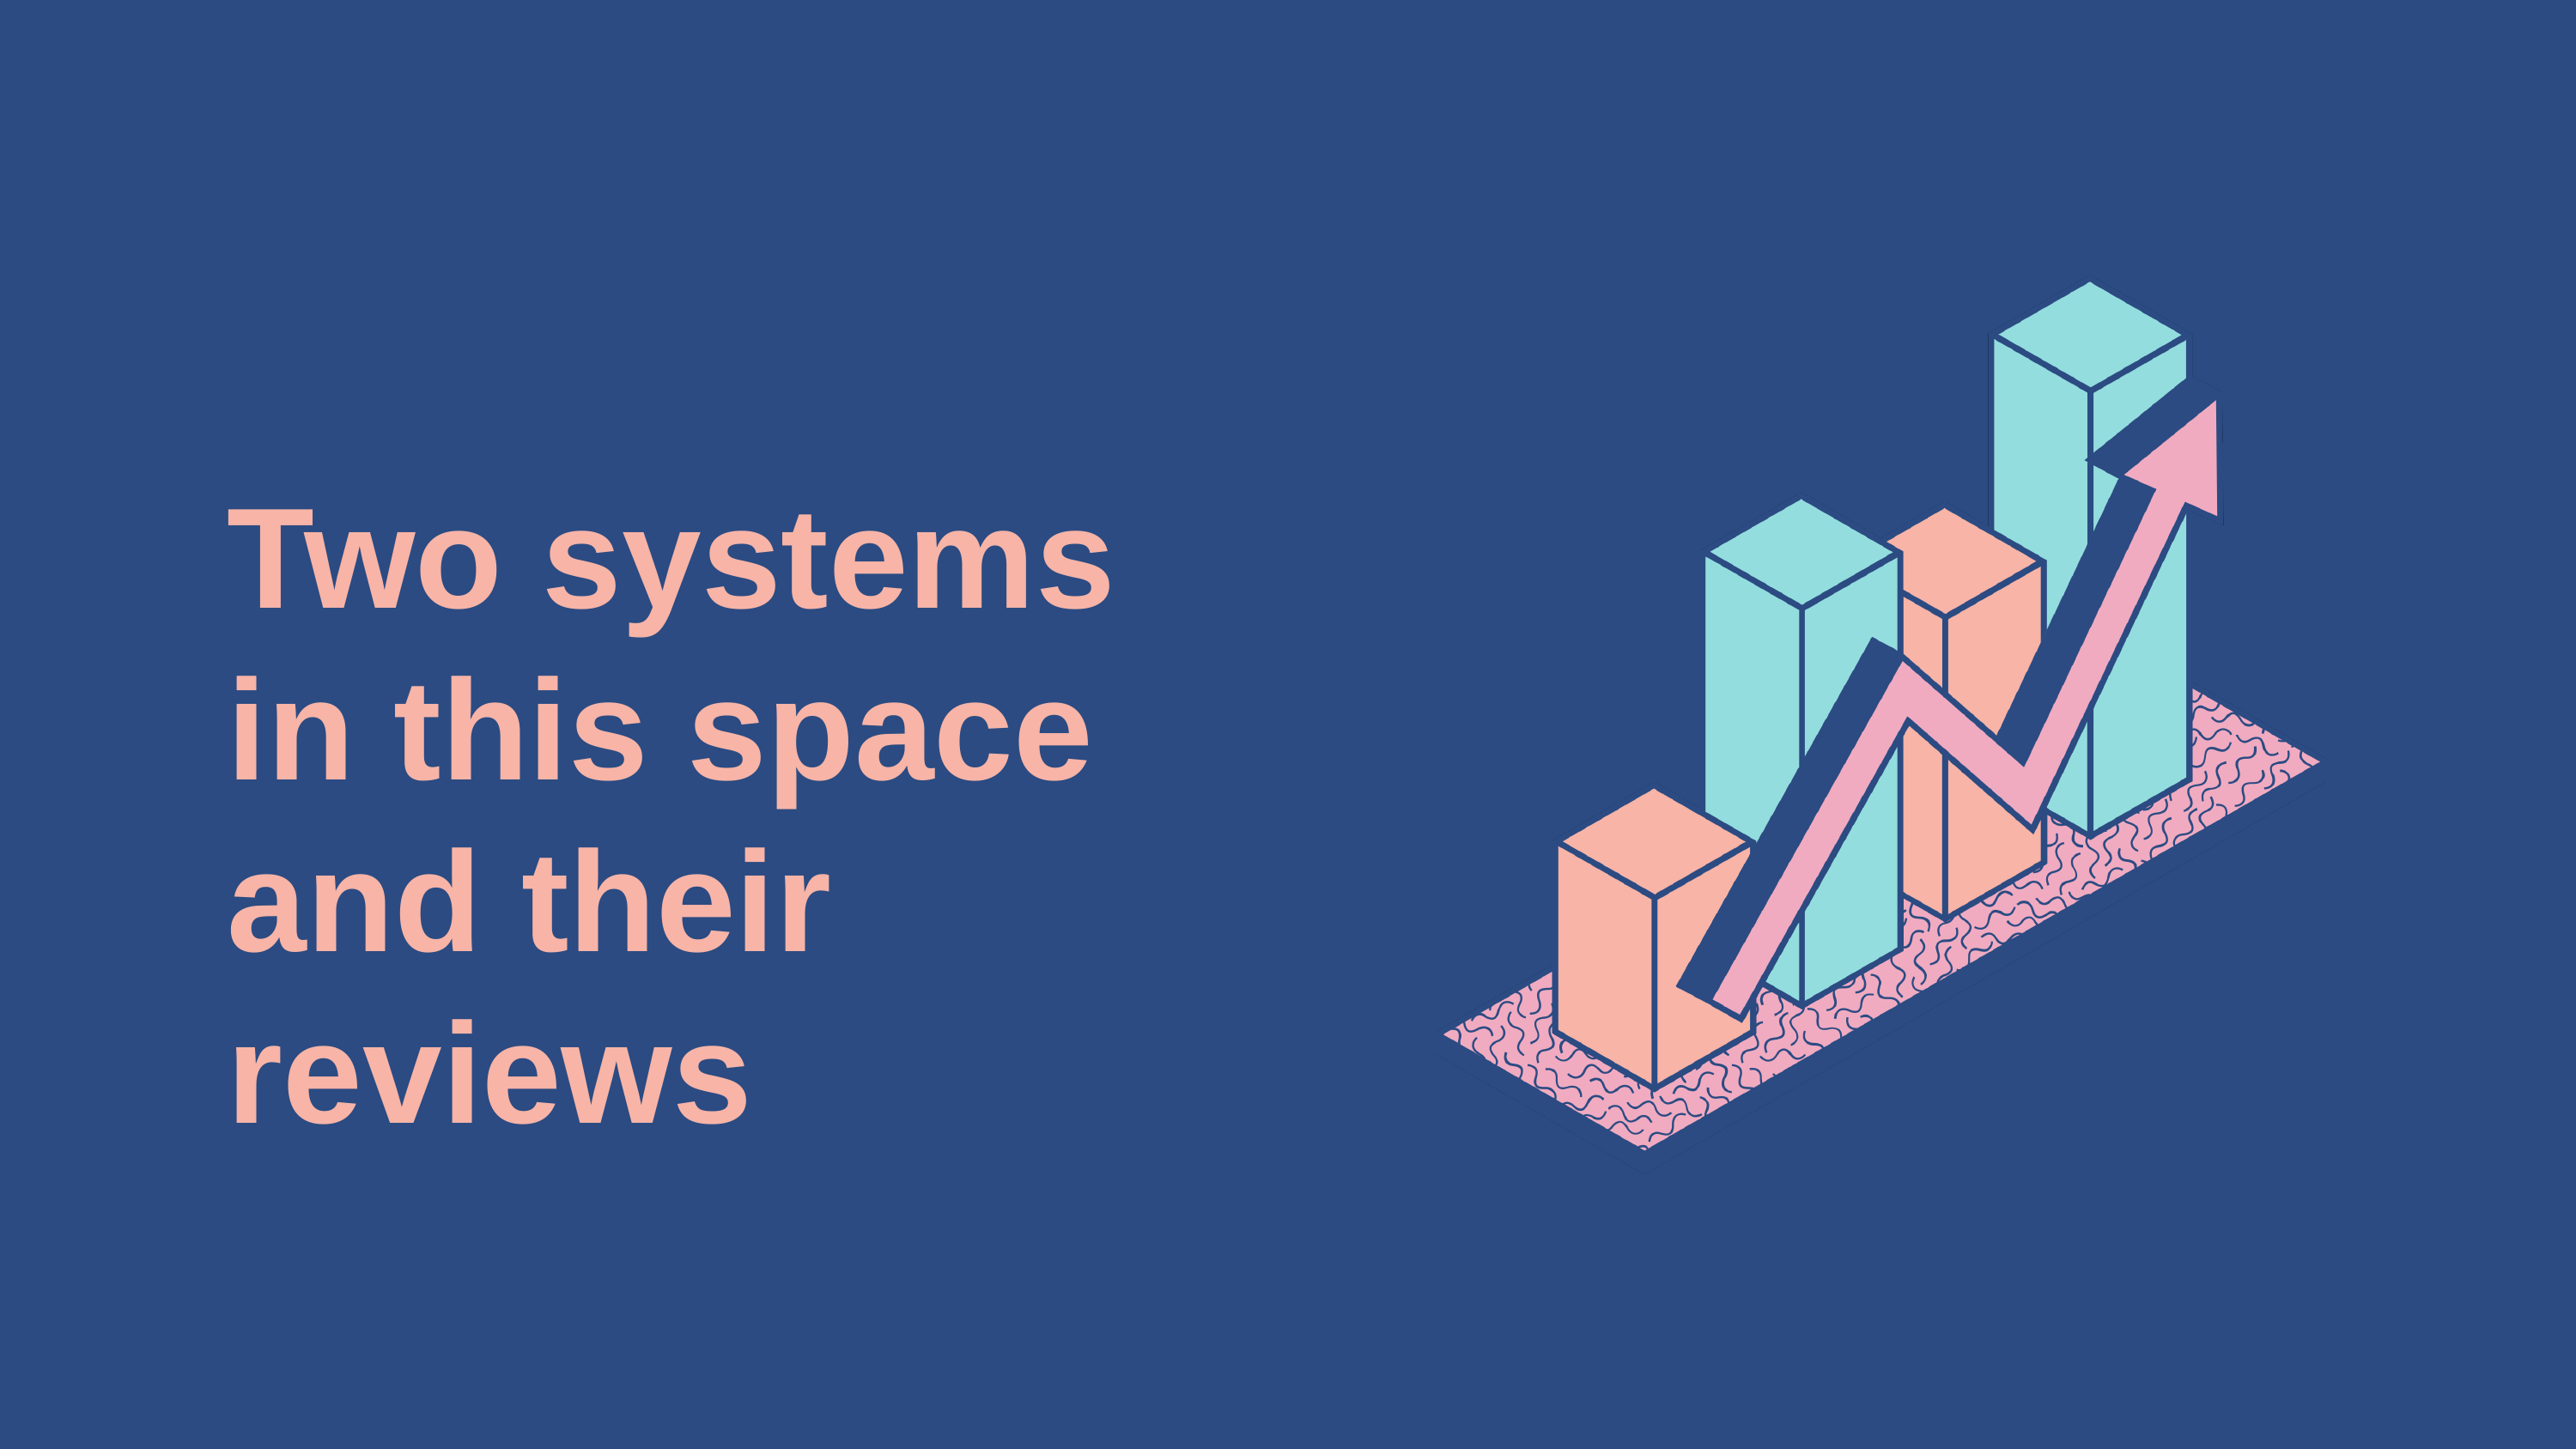

Two systems in this space and their reviews